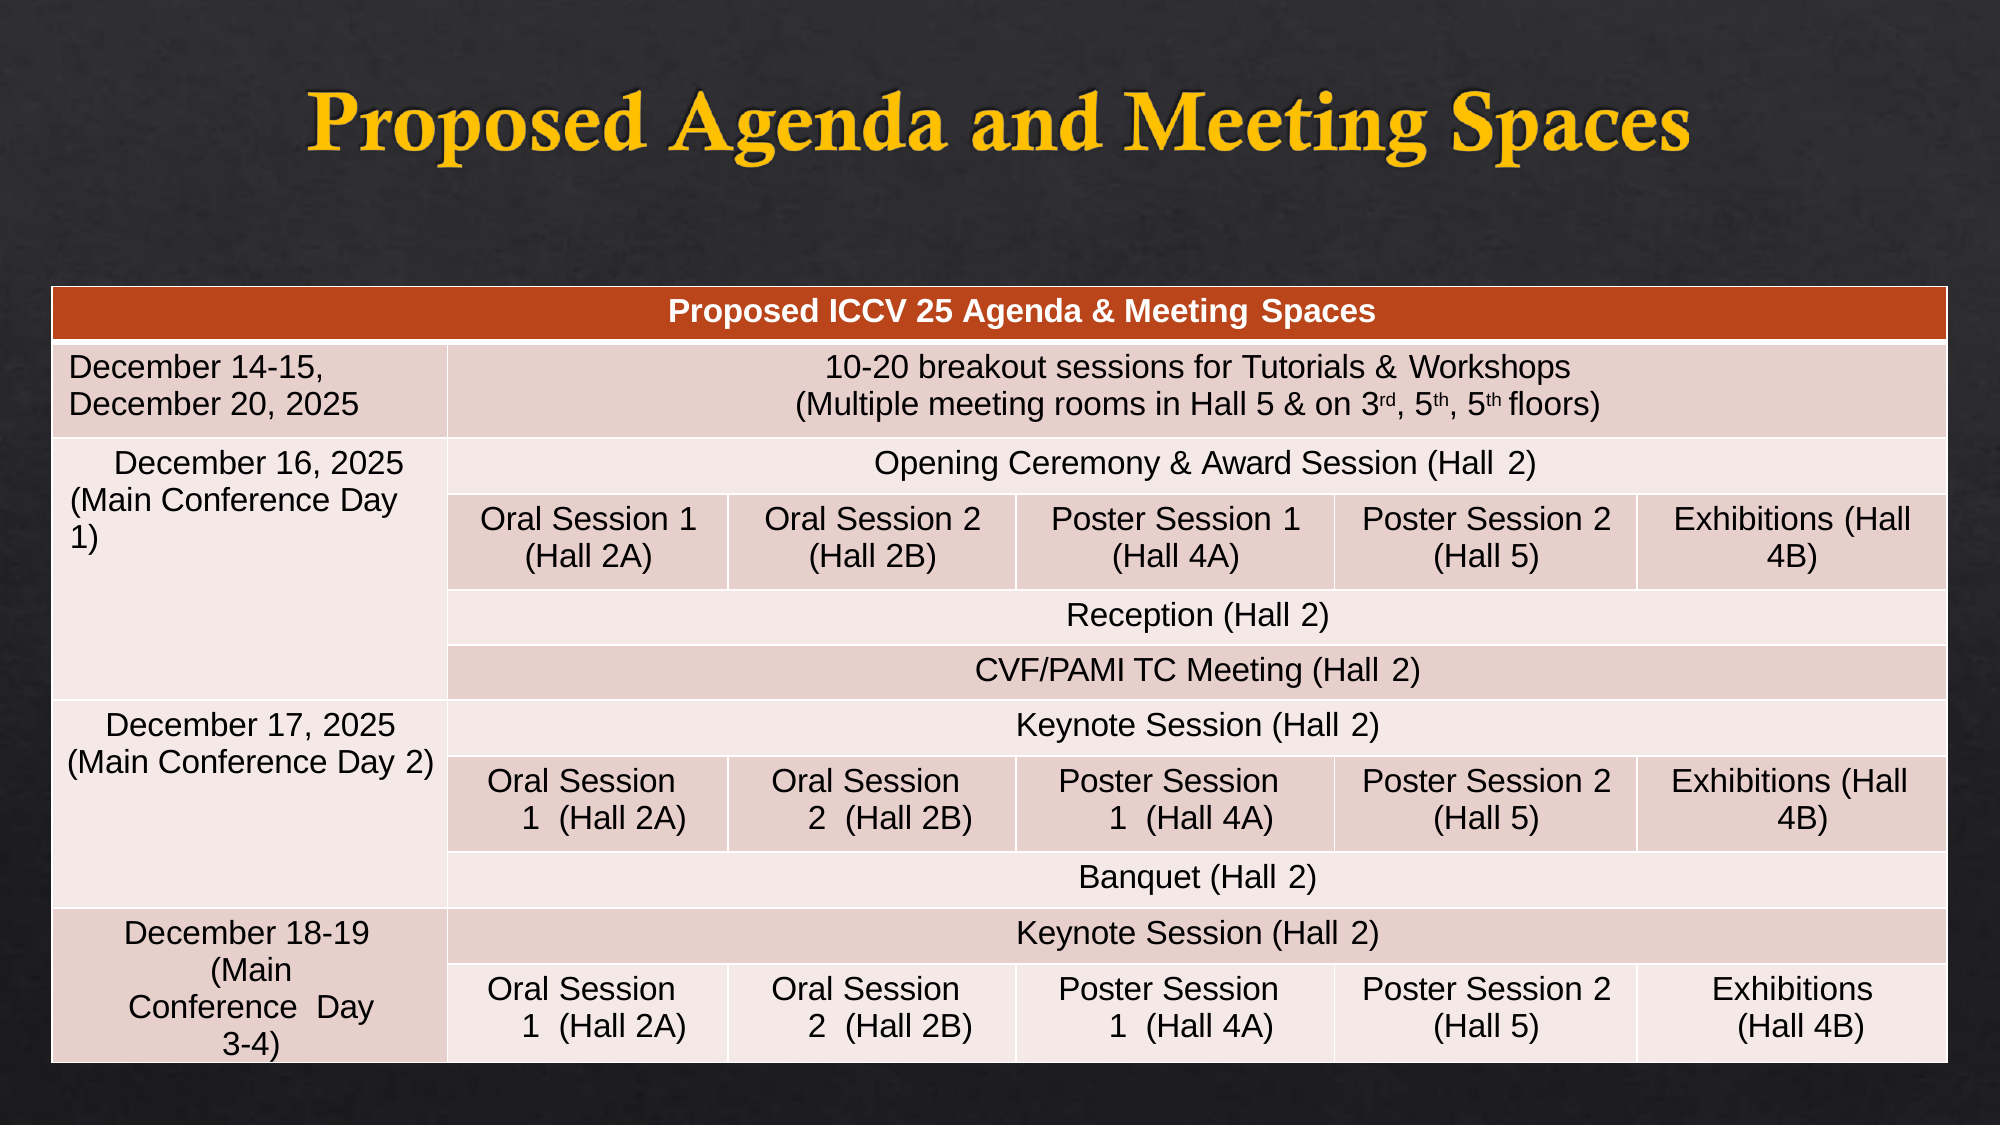

| Proposed ICCV 25 Agenda & Meeting Spaces |  |  |  |  |  |
| --- | --- | --- | --- | --- | --- |
| December 14-15, December 20, 2025 | 10-20 breakout sessions for Tutorials & Workshops (Multiple meeting rooms in Hall 5 & on 3rd, 5th, 5th floors) |  |  |  |  |
| December 16, 2025 (Main Conference Day 1) | Opening Ceremony & Award Session (Hall 2) |  |  |  |  |
|  | Oral Session 1 (Hall 2A) | Oral Session 2 (Hall 2B) | Poster Session 1 (Hall 4A) | Poster Session 2 (Hall 5) | Exhibitions (Hall 4B) |
|  | Reception (Hall 2) |  |  |  |  |
|  | CVF/PAMI TC Meeting (Hall 2) |  |  |  |  |
| December 17, 2025 (Main Conference Day 2) | Keynote Session (Hall 2) |  |  |  |  |
|  | Oral Session 1 (Hall 2A) | Oral Session 2 (Hall 2B) | Poster Session 1 (Hall 4A) | Poster Session 2 (Hall 5) | Exhibitions (Hall 4B) |
|  | Banquet (Hall 2) |  |  |  |  |
| December 18-19 (Main Conference Day 3-4) | Keynote Session (Hall 2) |  |  |  |  |
|  | Oral Session 1 (Hall 2A) | Oral Session 2 (Hall 2B) | Poster Session 1 (Hall 4A) | Poster Session 2 (Hall 5) | Exhibitions (Hall 4B) |